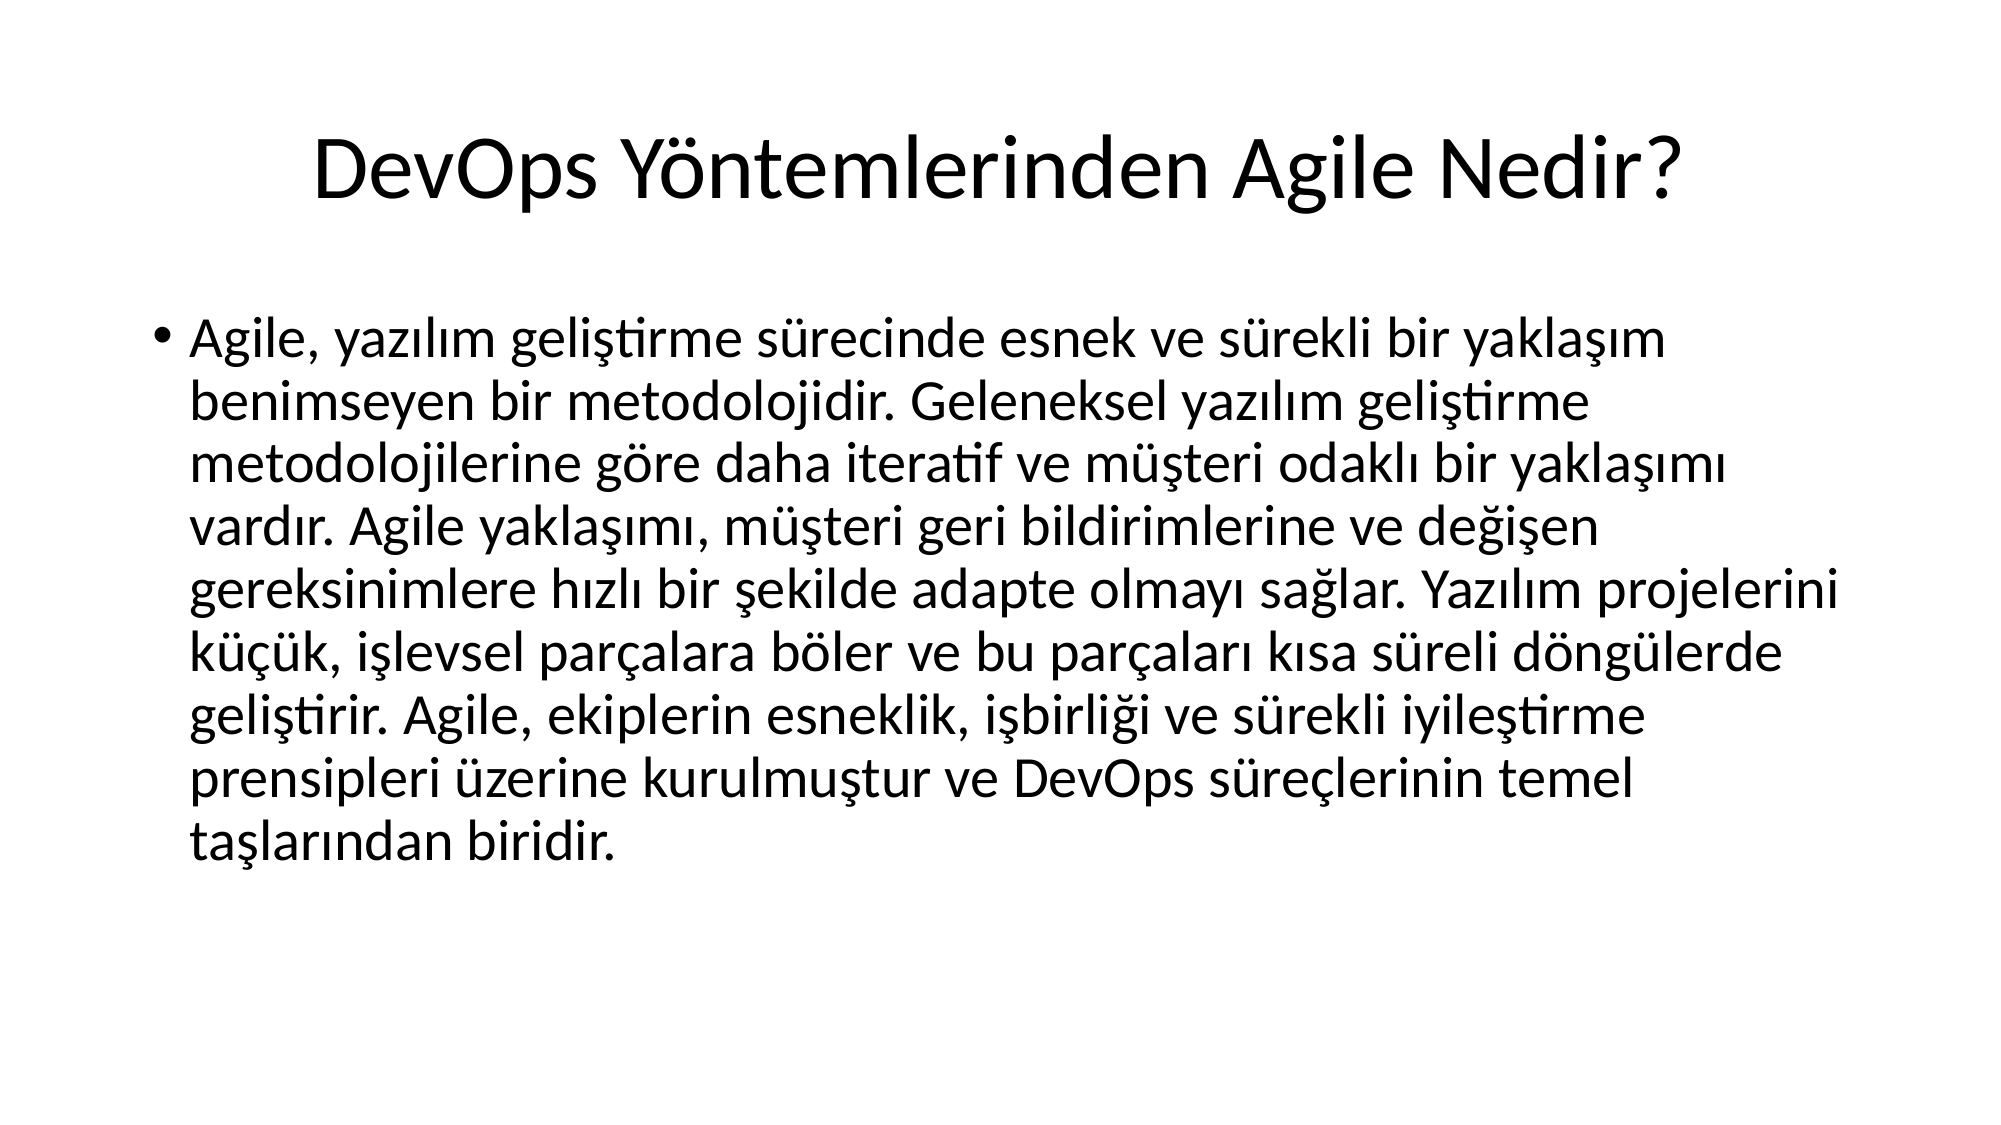

# DevOps Yöntemlerinden Agile Nedir?
Agile, yazılım geliştirme sürecinde esnek ve sürekli bir yaklaşım benimseyen bir metodolojidir. Geleneksel yazılım geliştirme metodolojilerine göre daha iteratif ve müşteri odaklı bir yaklaşımı vardır. Agile yaklaşımı, müşteri geri bildirimlerine ve değişen gereksinimlere hızlı bir şekilde adapte olmayı sağlar. Yazılım projelerini küçük, işlevsel parçalara böler ve bu parçaları kısa süreli döngülerde geliştirir. Agile, ekiplerin esneklik, işbirliği ve sürekli iyileştirme prensipleri üzerine kurulmuştur ve DevOps süreçlerinin temel taşlarından biridir.